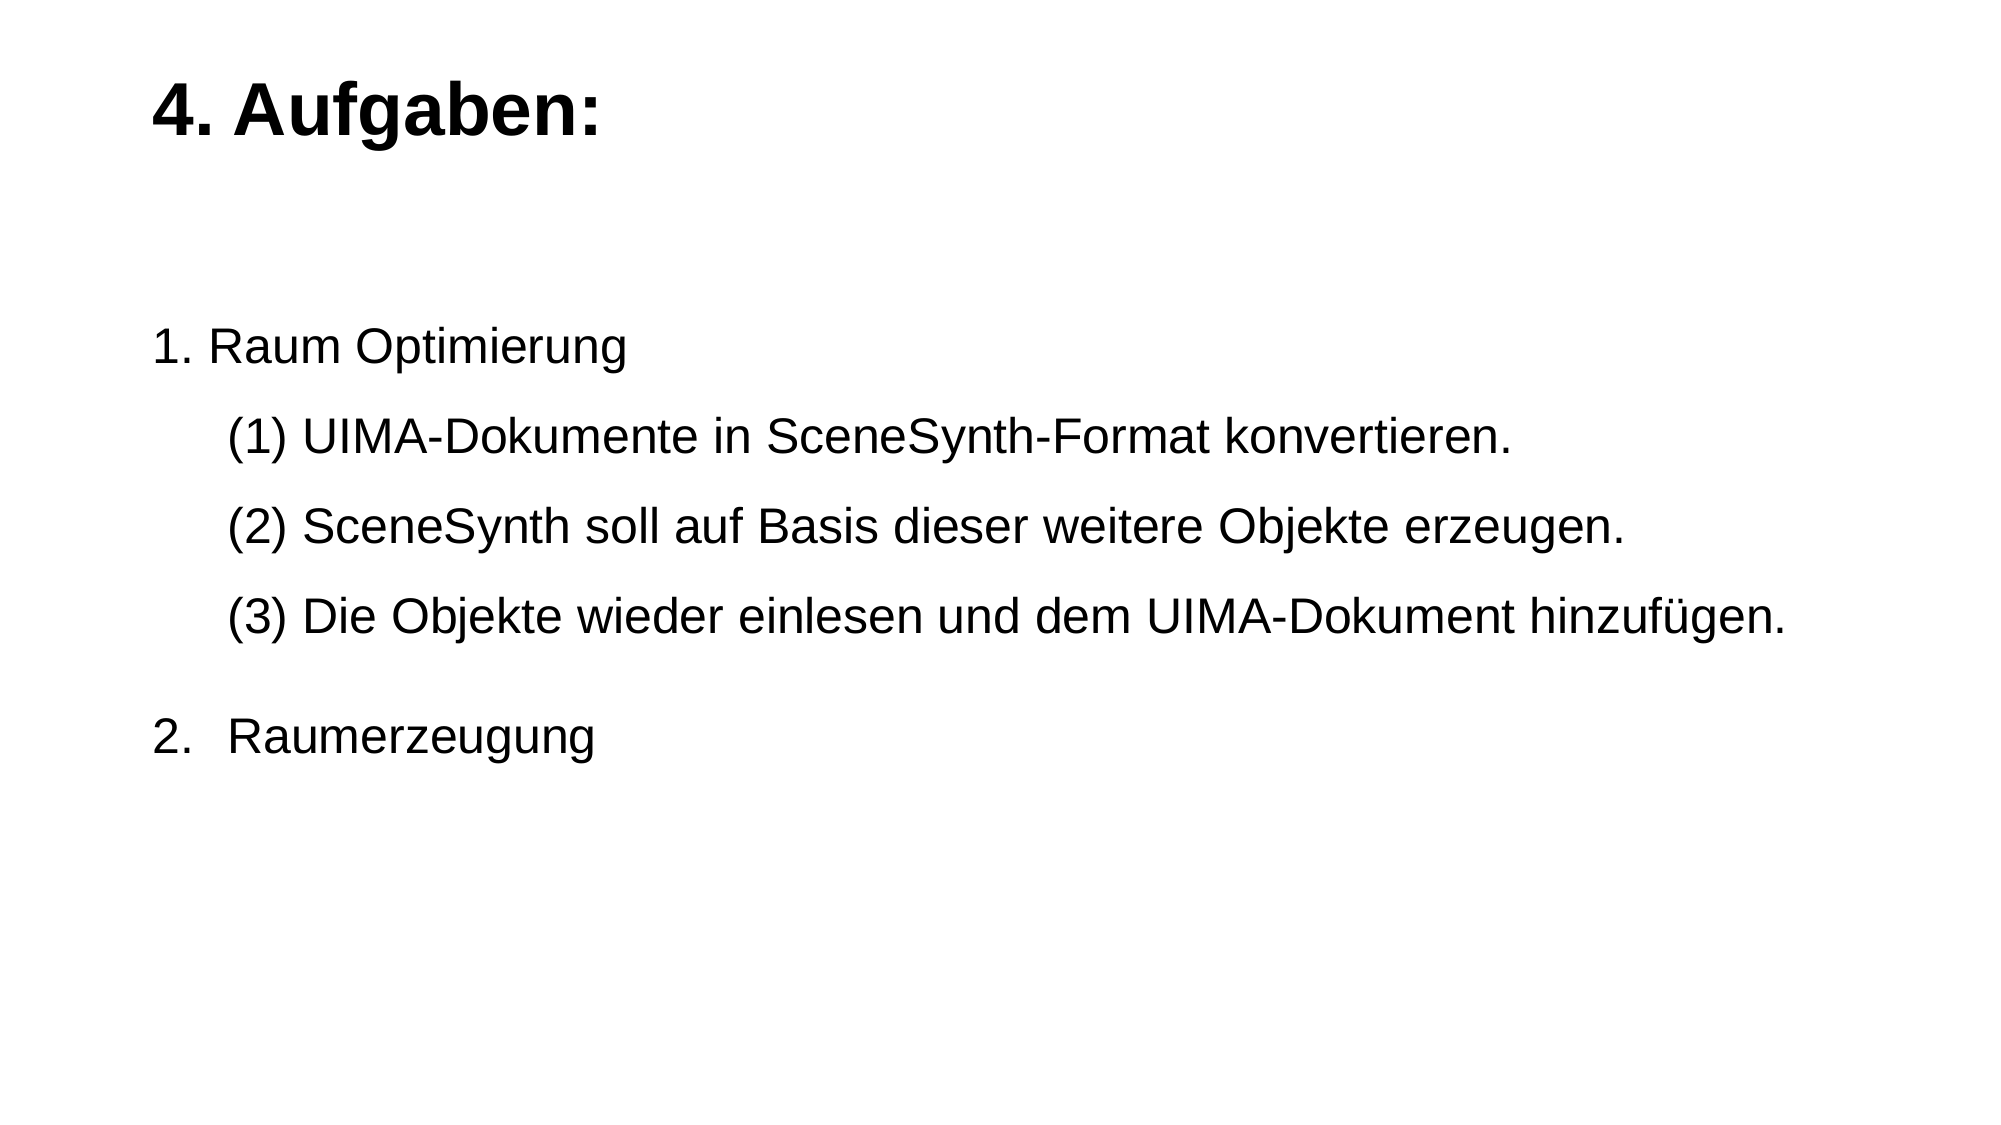

4. Aufgaben:
Raum Optimierung
UIMA-Dokumente in SceneSynth-Format konvertieren.
SceneSynth soll auf Basis dieser weitere Objekte erzeugen.
Die Objekte wieder einlesen und dem UIMA-Dokument hinzufügen.
Raumerzeugung